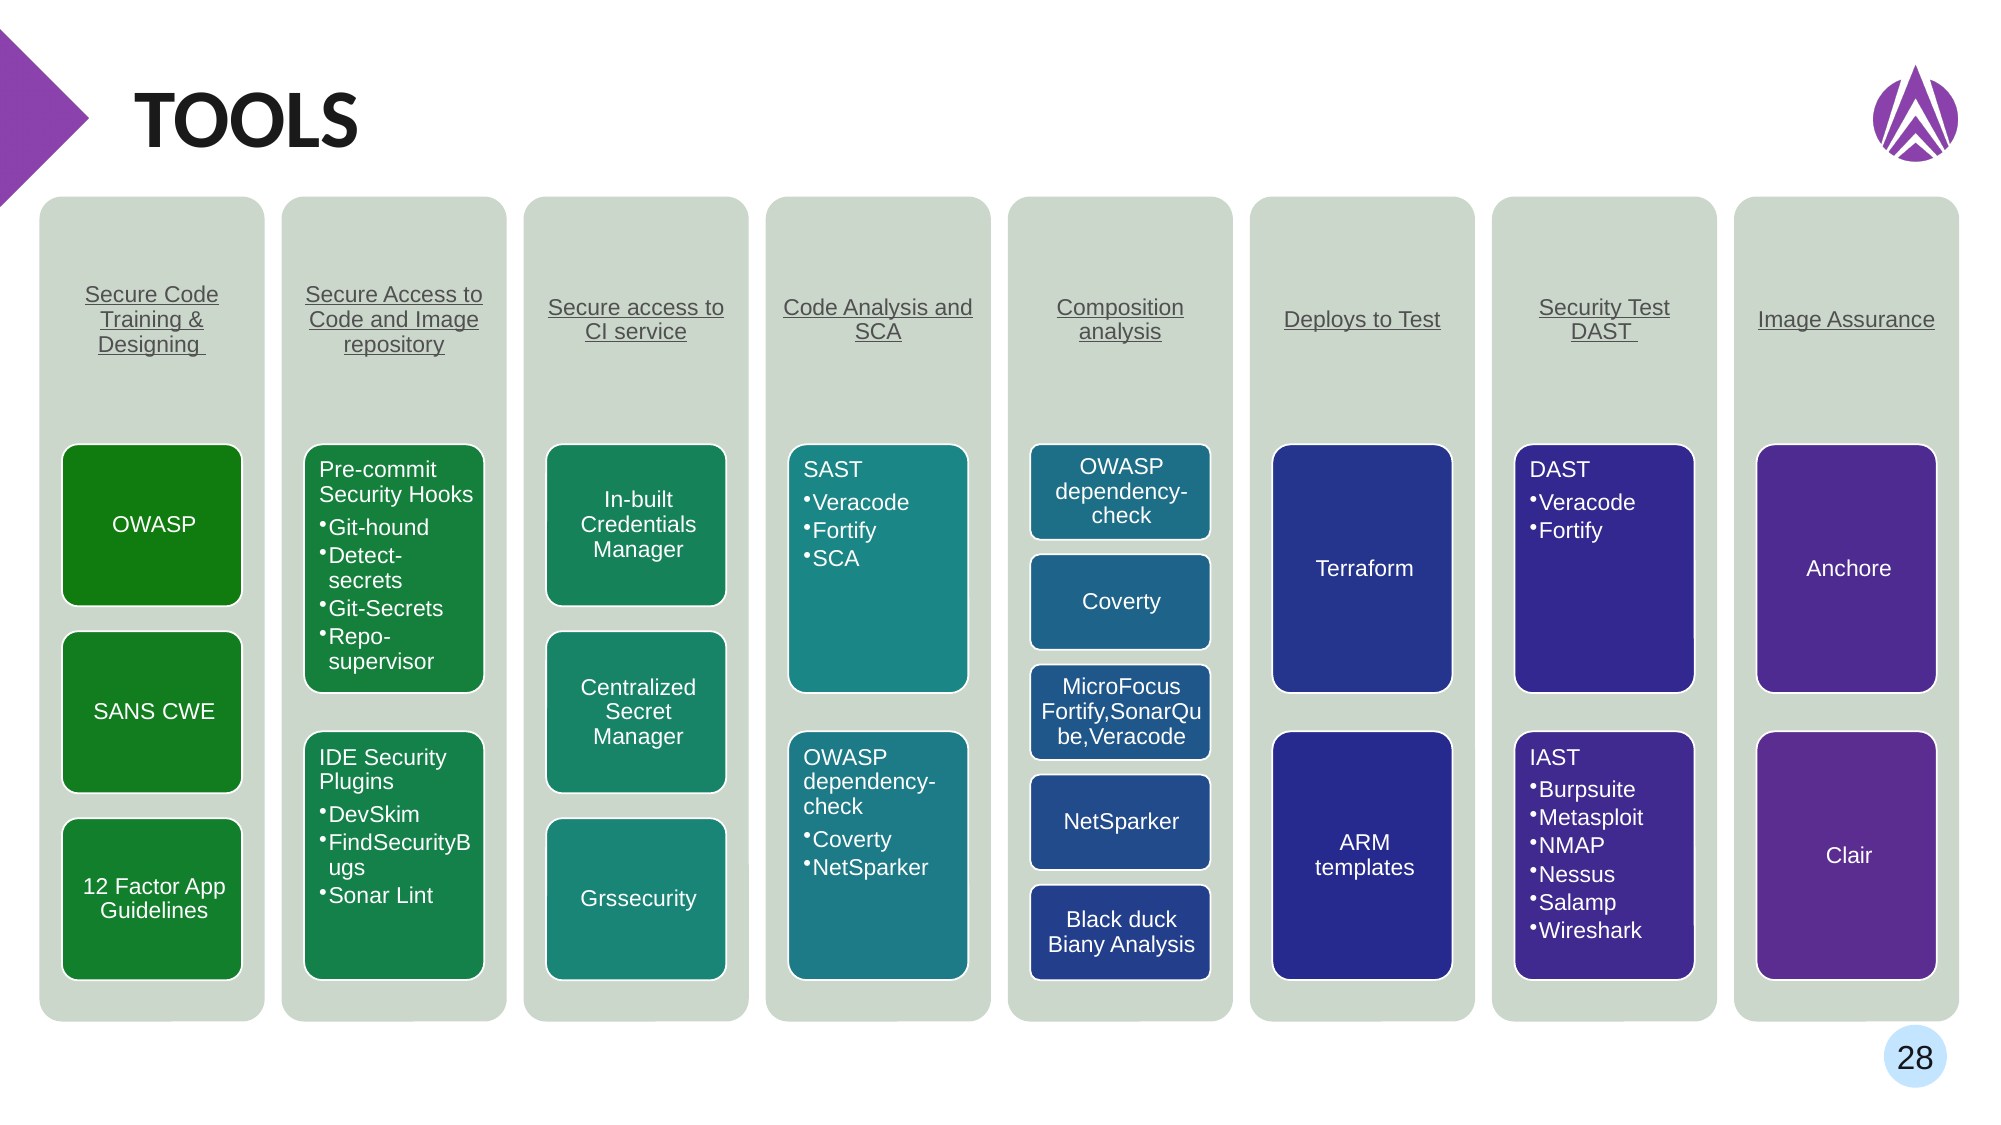

# Tools
Secure Code Training & Designing
OWASP
SANS CWE
12 Factor App Guidelines
Secure Access to Code and Image repository
Pre-commit Security Hooks
Git-hound
Detect-secrets
Git-Secrets
Repo-supervisor
IDE Security Plugins
DevSkim
FindSecurityBugs
Sonar Lint
Secure access to CI service
In-built Credentials Manager
Centralized Secret Manager
Grssecurity
Code Analysis and SCA
SAST
Veracode
Fortify
SCA
OWASP dependency-check
Coverty
NetSparker
Composition analysis
OWASP dependency-check
Coverty
MicroFocus Fortify,SonarQube,Veracode
NetSparker
Black duck Biany Analysis
Deploys to Test
Terraform
ARM templates
Security Test DAST
DAST
Veracode
Fortify
IAST
Burpsuite
Metasploit
NMAP
Nessus
Salamp
Wireshark

Image Assurance
Anchore
Clair